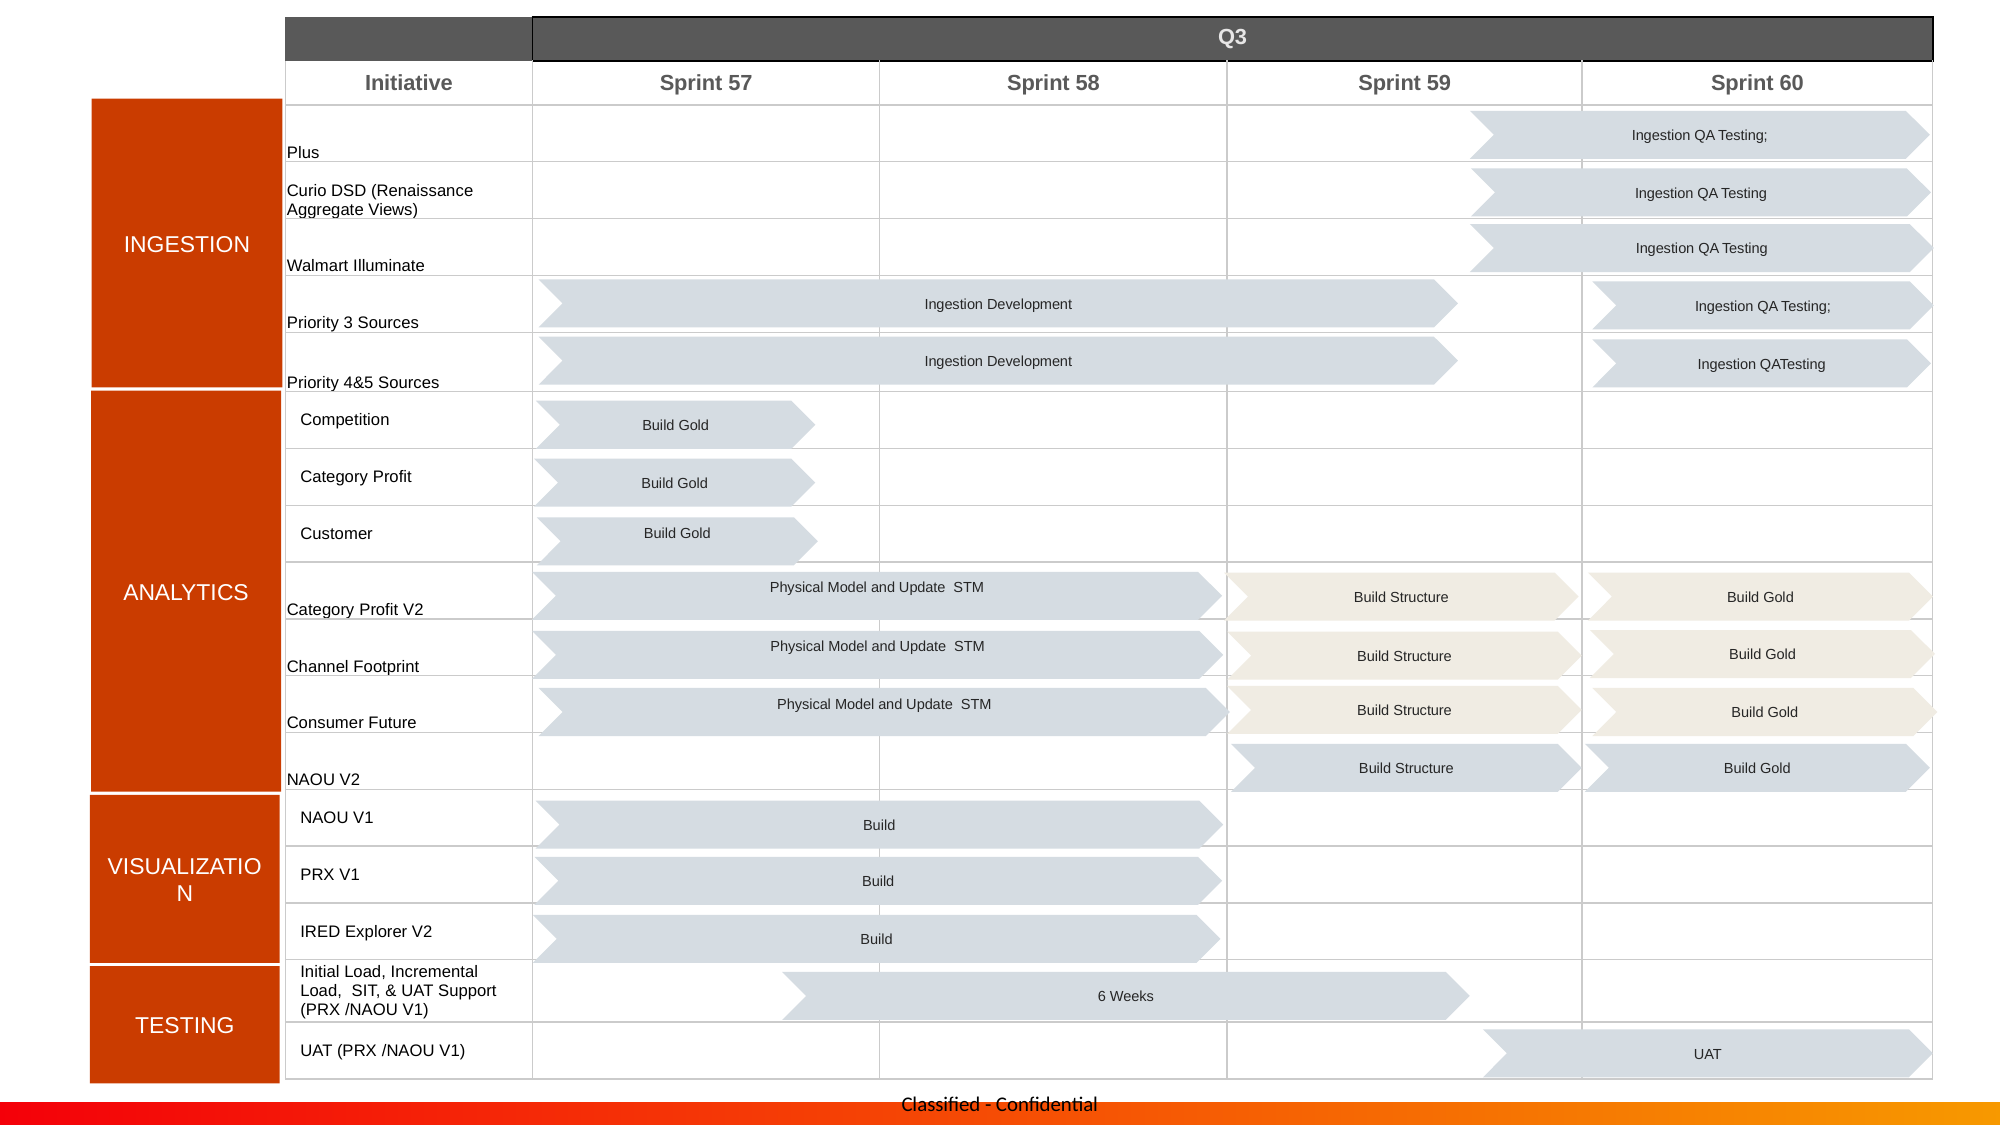

|  | Q3 |  |  |  |
| --- | --- | --- | --- | --- |
| Initiative | Sprint 57 | Sprint 58 | Sprint 59 | Sprint 60 |
| Plus |  |  |  |  |
| Curio DSD (Renaissance Aggregate Views) |  |  |  |  |
| Walmart Illuminate |  |  |  |  |
| Priority 3 Sources |  |  |  |  |
| Priority 4&5 Sources |  |  |  |  |
| Competition |  |  |  |  |
| Category Profit |  |  |  |  |
| Customer |  |  |  |  |
| Category Profit V2 |  |  |  |  |
| Channel Footprint |  |  |  |  |
| Consumer Future |  |  |  |  |
| NAOU V2 |  |  |  |  |
| NAOU V1 |  |  |  |  |
| PRX V1 |  |  |  |  |
| IRED Explorer V2 |  |  |  |  |
| Initial Load, Incremental Load, SIT, & UAT Support (PRX /NAOU V1) |  |  |  |  |
| UAT (PRX /NAOU V1) |  |  |  |  |

Ingestion
Ingestion QA Testing;
Ingestion QA Testing
Ingestion QA Testing
Ingestion Development
Ingestion QA Testing;
Ingestion Development
Ingestion QATesting
Analytics
Build Gold
Build Gold
Build Gold

Physical Model and Update  STM

Build Structure
Build Gold
Build Gold
Physical Model and Update  STM

Build Structure
Build Structure
Build Gold
Physical Model and Update  STM

Build Structure
Build Gold
Visualization
Build
Build
Build
15
Testing
6 Weeks
UAT